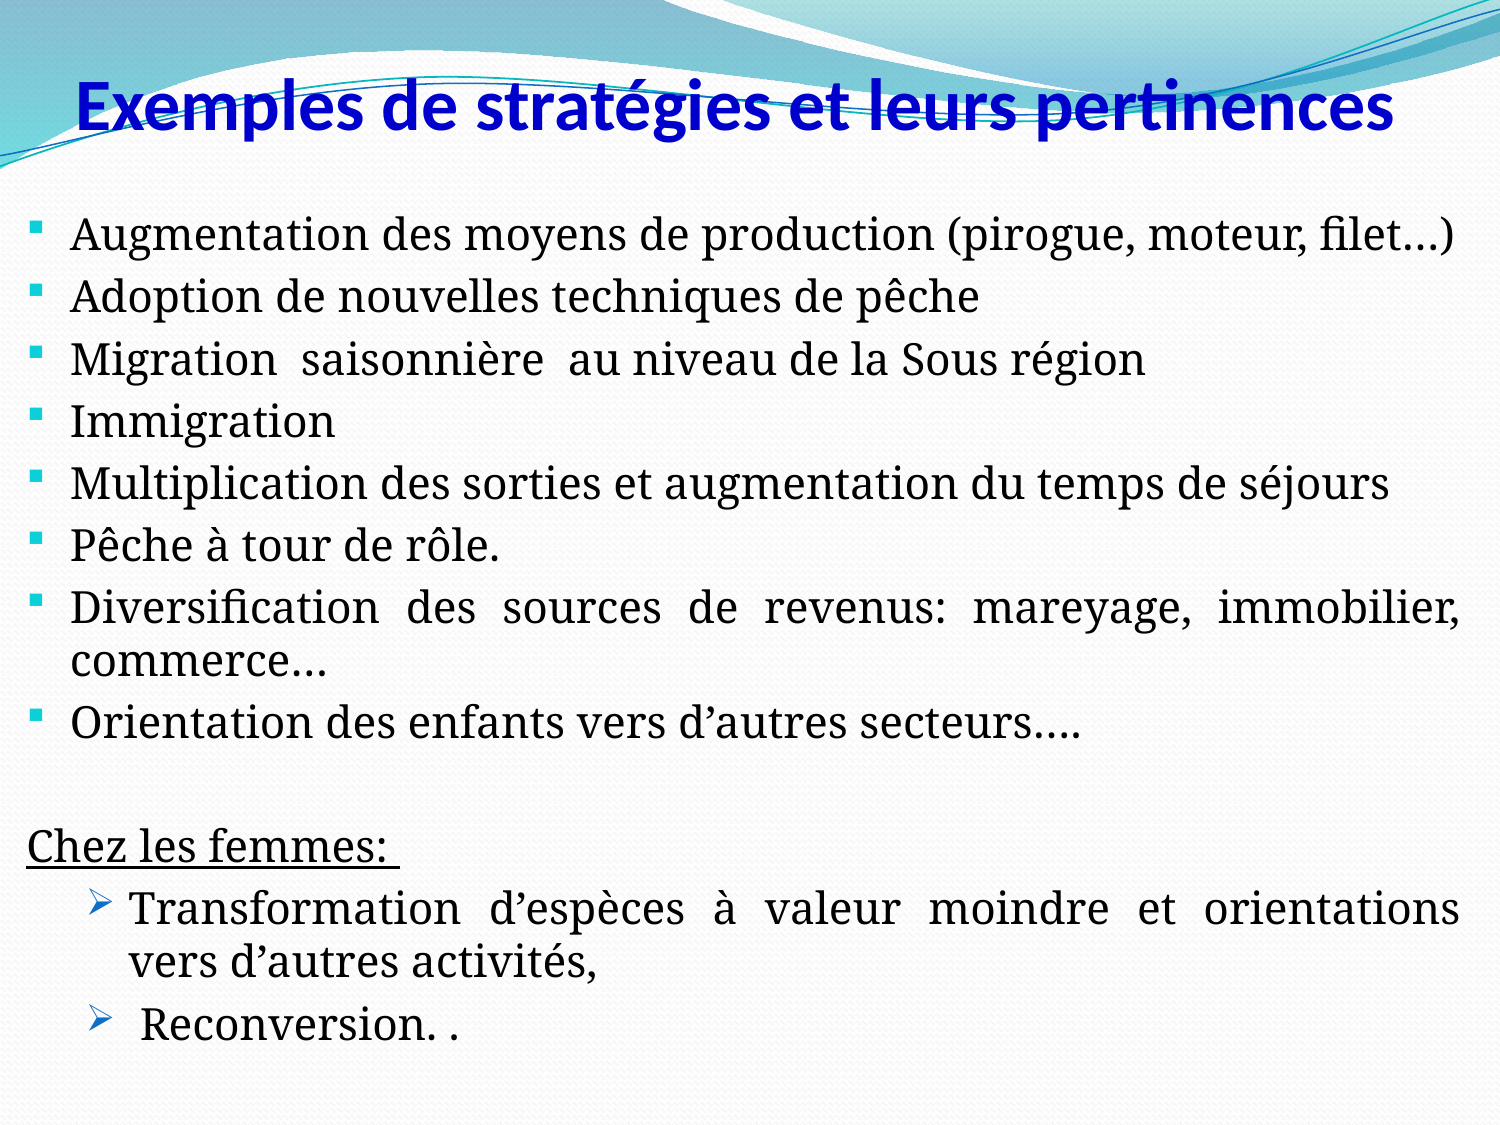

# Exemples de stratégies et leurs pertinences
Augmentation des moyens de production (pirogue, moteur, filet…)
Adoption de nouvelles techniques de pêche
Migration  saisonnière  au niveau de la Sous région
Immigration
Multiplication des sorties et augmentation du temps de séjours
Pêche à tour de rôle.
Diversification des sources de revenus: mareyage, immobilier, commerce…
Orientation des enfants vers d’autres secteurs….

Chez les femmes:
Transformation d’espèces à valeur moindre et orientations vers d’autres activités,
 Reconversion. .